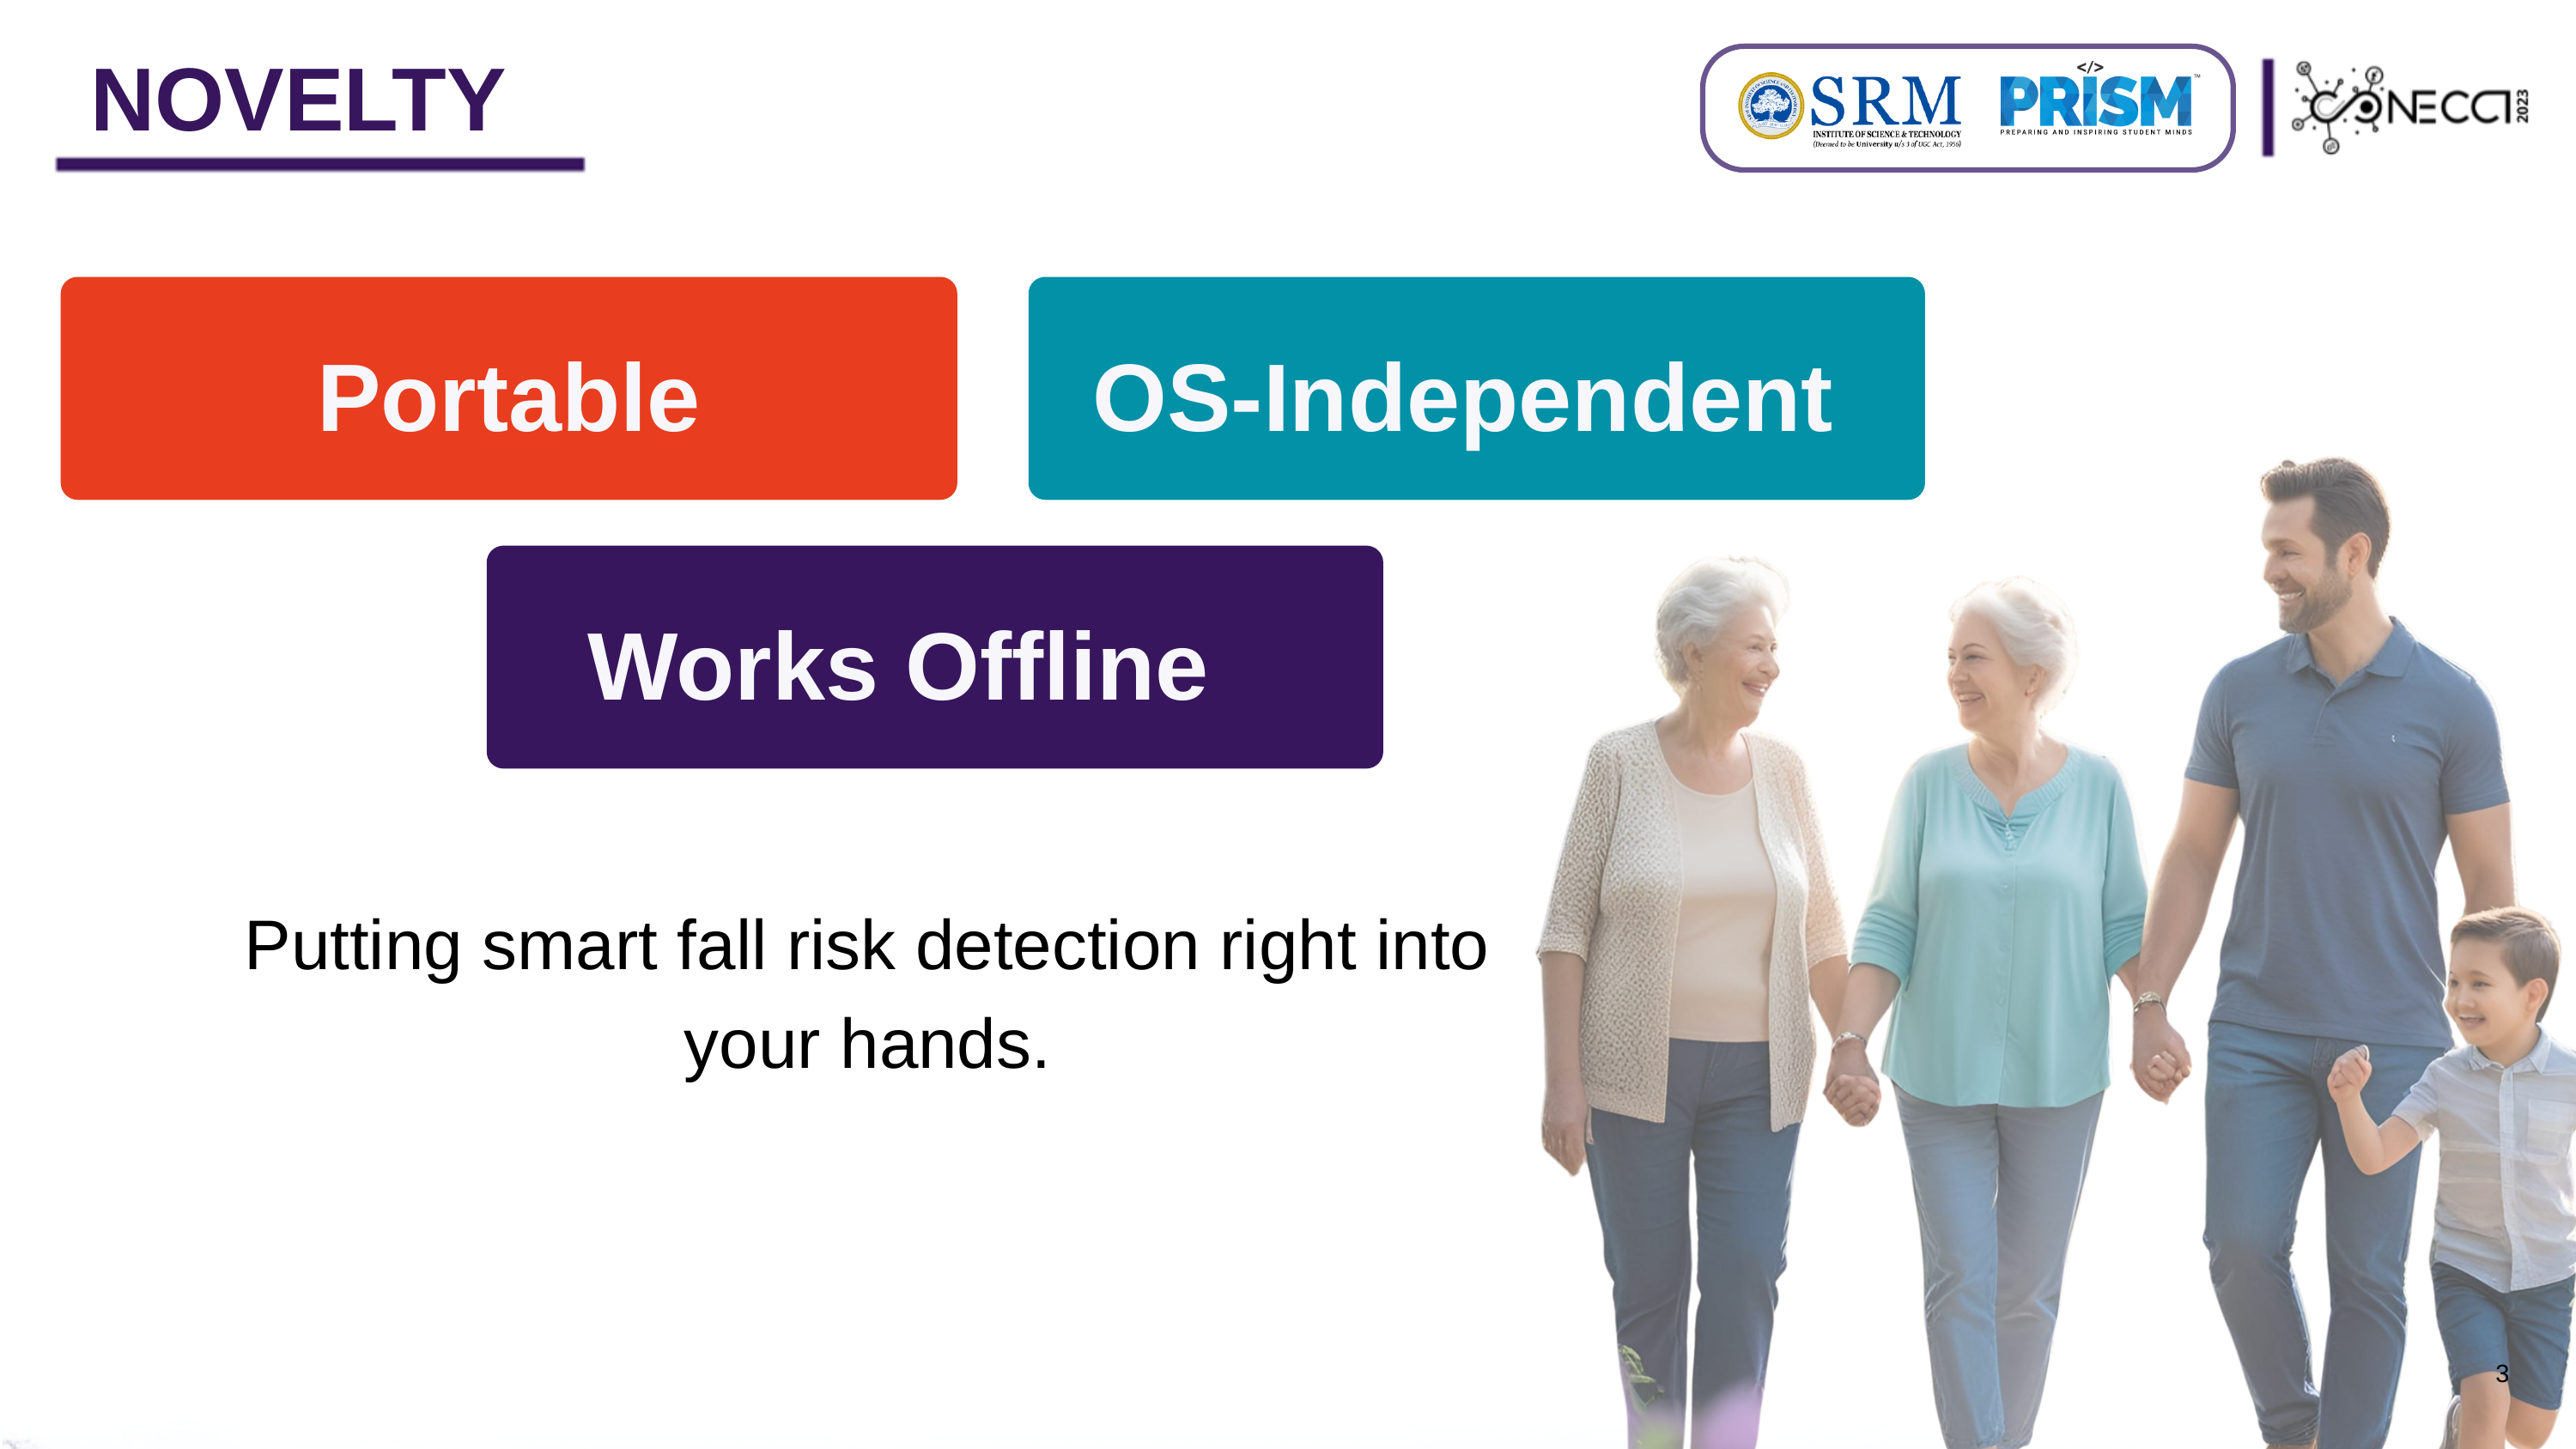

NOVELTY

Portable
OS-Independent

Works Offline
Putting smart fall risk detection right into your hands.
3